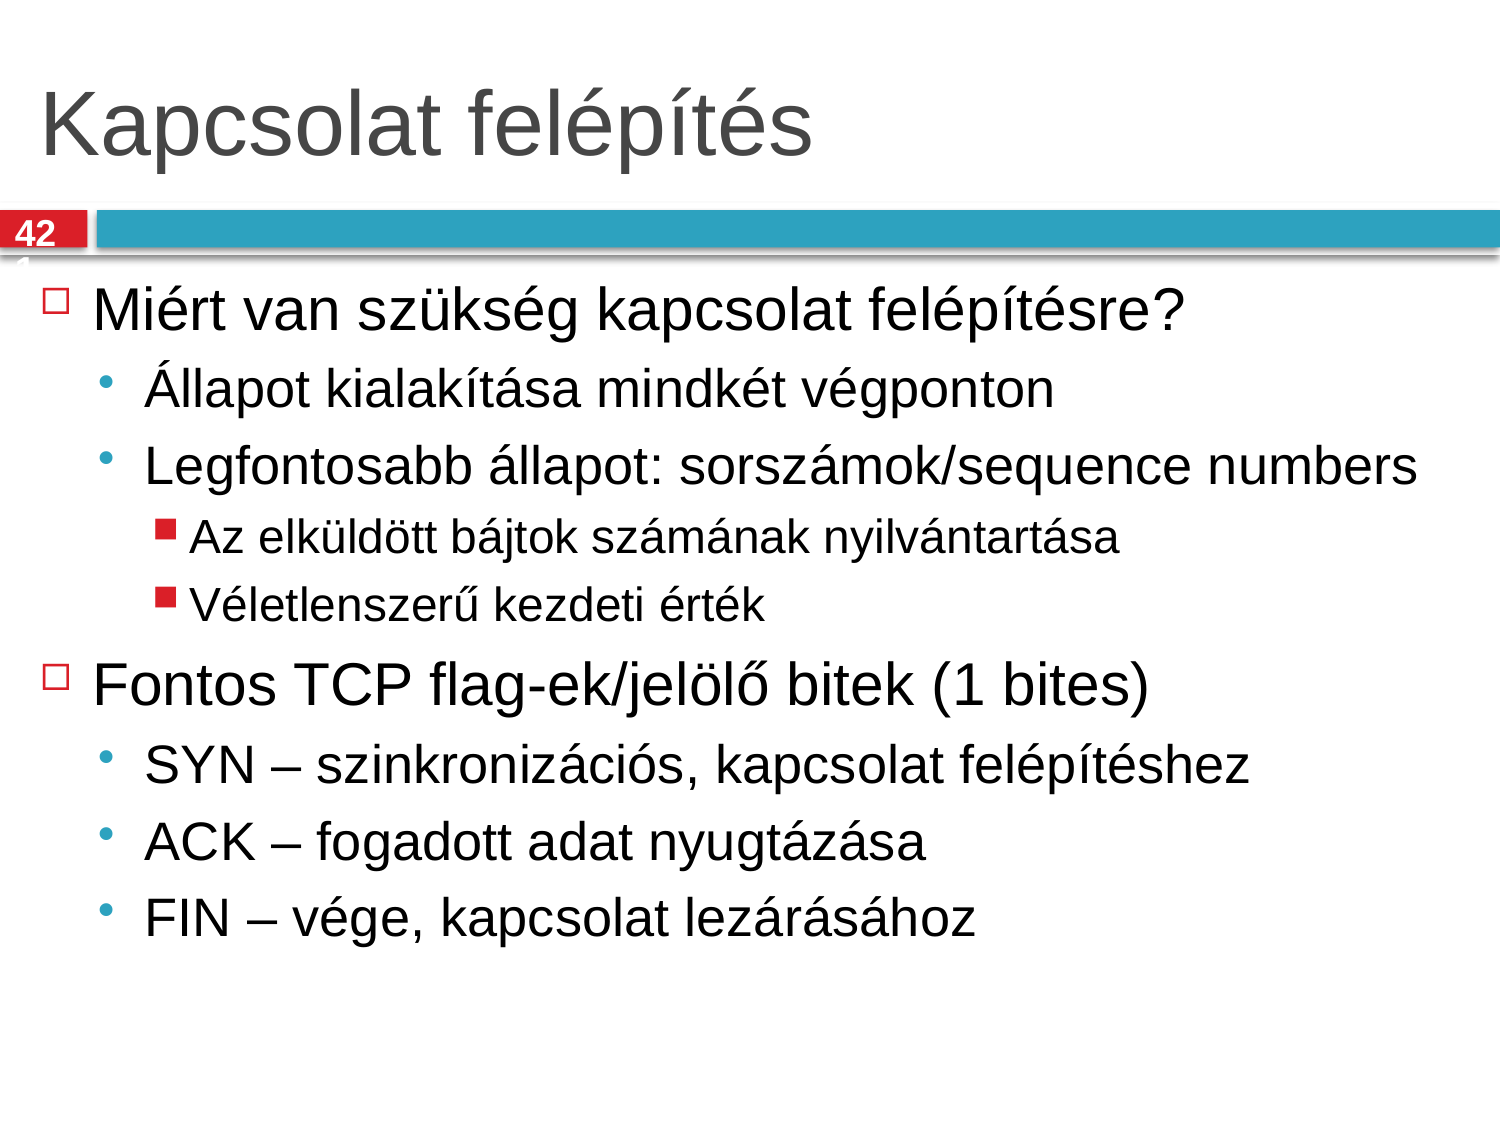

# Kapcsolat felépítés
421
Miért van szükség kapcsolat felépítésre?
Állapot kialakítása mindkét végponton
Legfontosabb állapot: sorszámok/sequence numbers
Az elküldött bájtok számának nyilvántartása
Véletlenszerű kezdeti érték
Fontos TCP flag-ek/jelölő bitek (1 bites)
SYN – szinkronizációs, kapcsolat felépítéshez
ACK – fogadott adat nyugtázása
FIN – vége, kapcsolat lezárásához